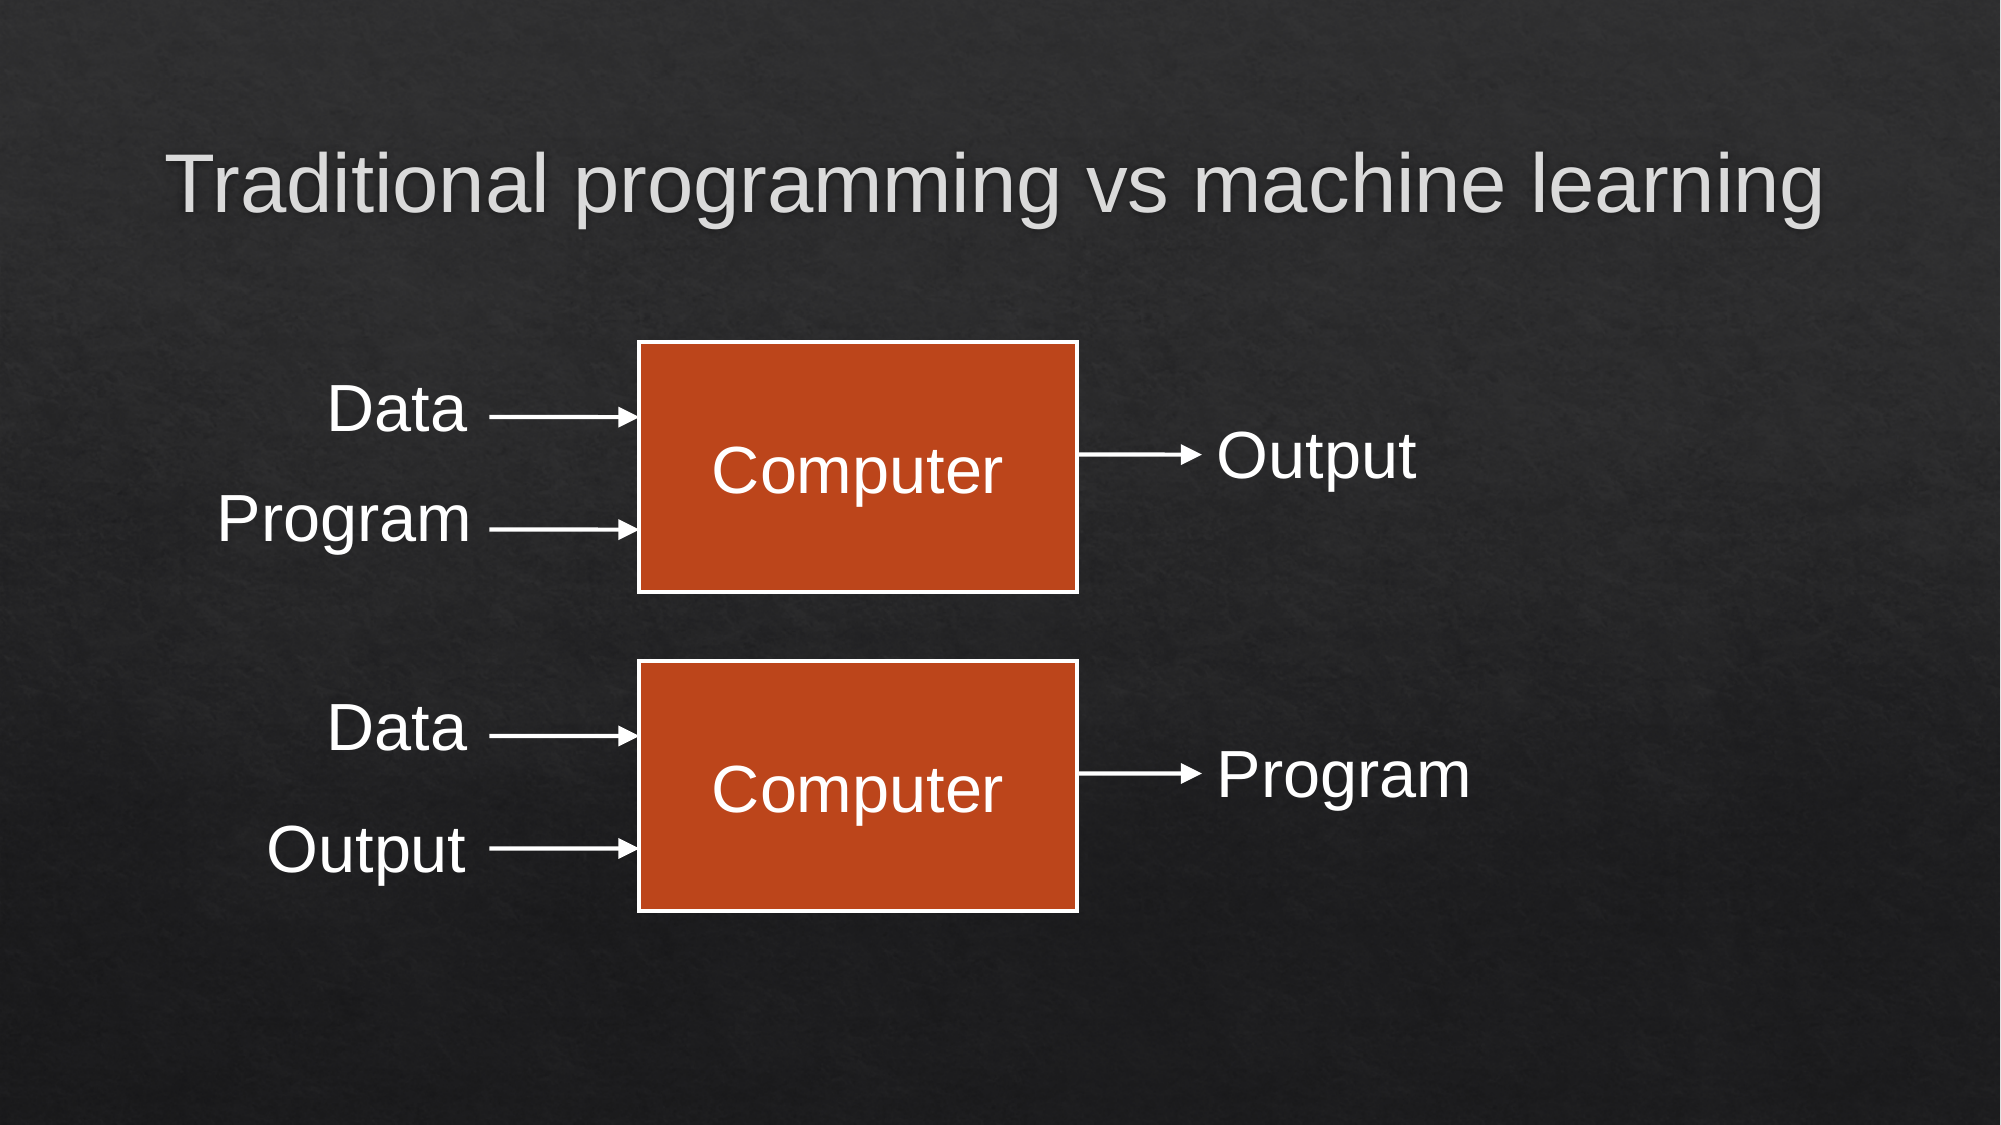

# Traditional programming vs machine learning

Computer
Data
Output

Program

Computer
Data
Program

Output